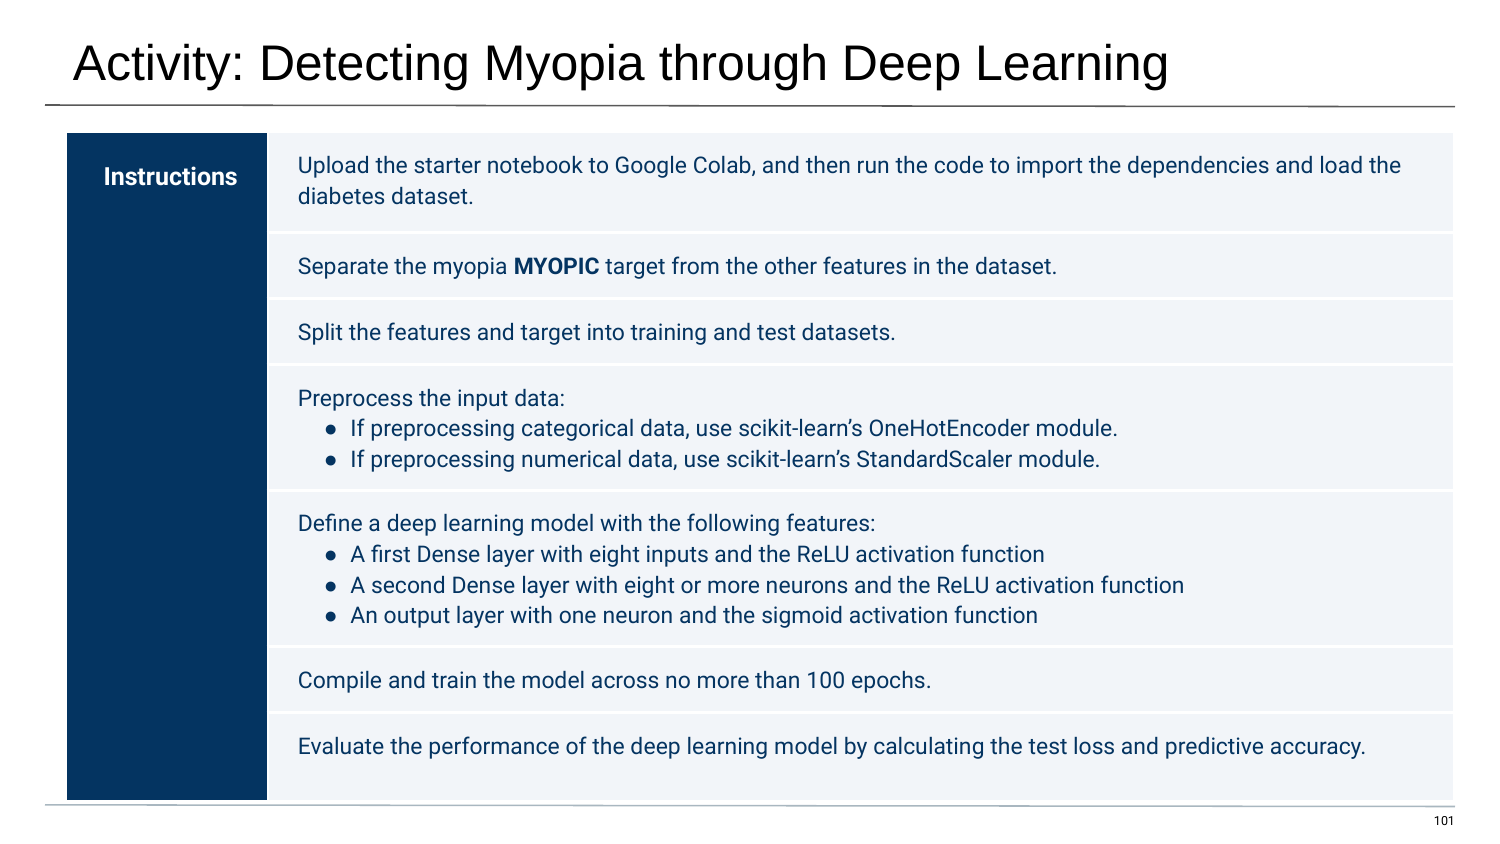

# Activity: Detecting Myopia through Deep Learning

| Instructions | Upload the starter notebook to Google Colab, and then run the code to import the dependencies and load the diabetes dataset. |
| --- | --- |
|  | Separate the myopia MYOPIC target from the other features in the dataset. |
|  | Split the features and target into training and test datasets. |
|  | Preprocess the input data: If preprocessing categorical data, use scikit-learn’s OneHotEncoder module. If preprocessing numerical data, use scikit-learn’s StandardScaler module. |
|  | Define a deep learning model with the following features: A first Dense layer with eight inputs and the ReLU activation function A second Dense layer with eight or more neurons and the ReLU activation function An output layer with one neuron and the sigmoid activation function |
|  | Compile and train the model across no more than 100 epochs. |
|  | Evaluate the performance of the deep learning model by calculating the test loss and predictive accuracy. |

101